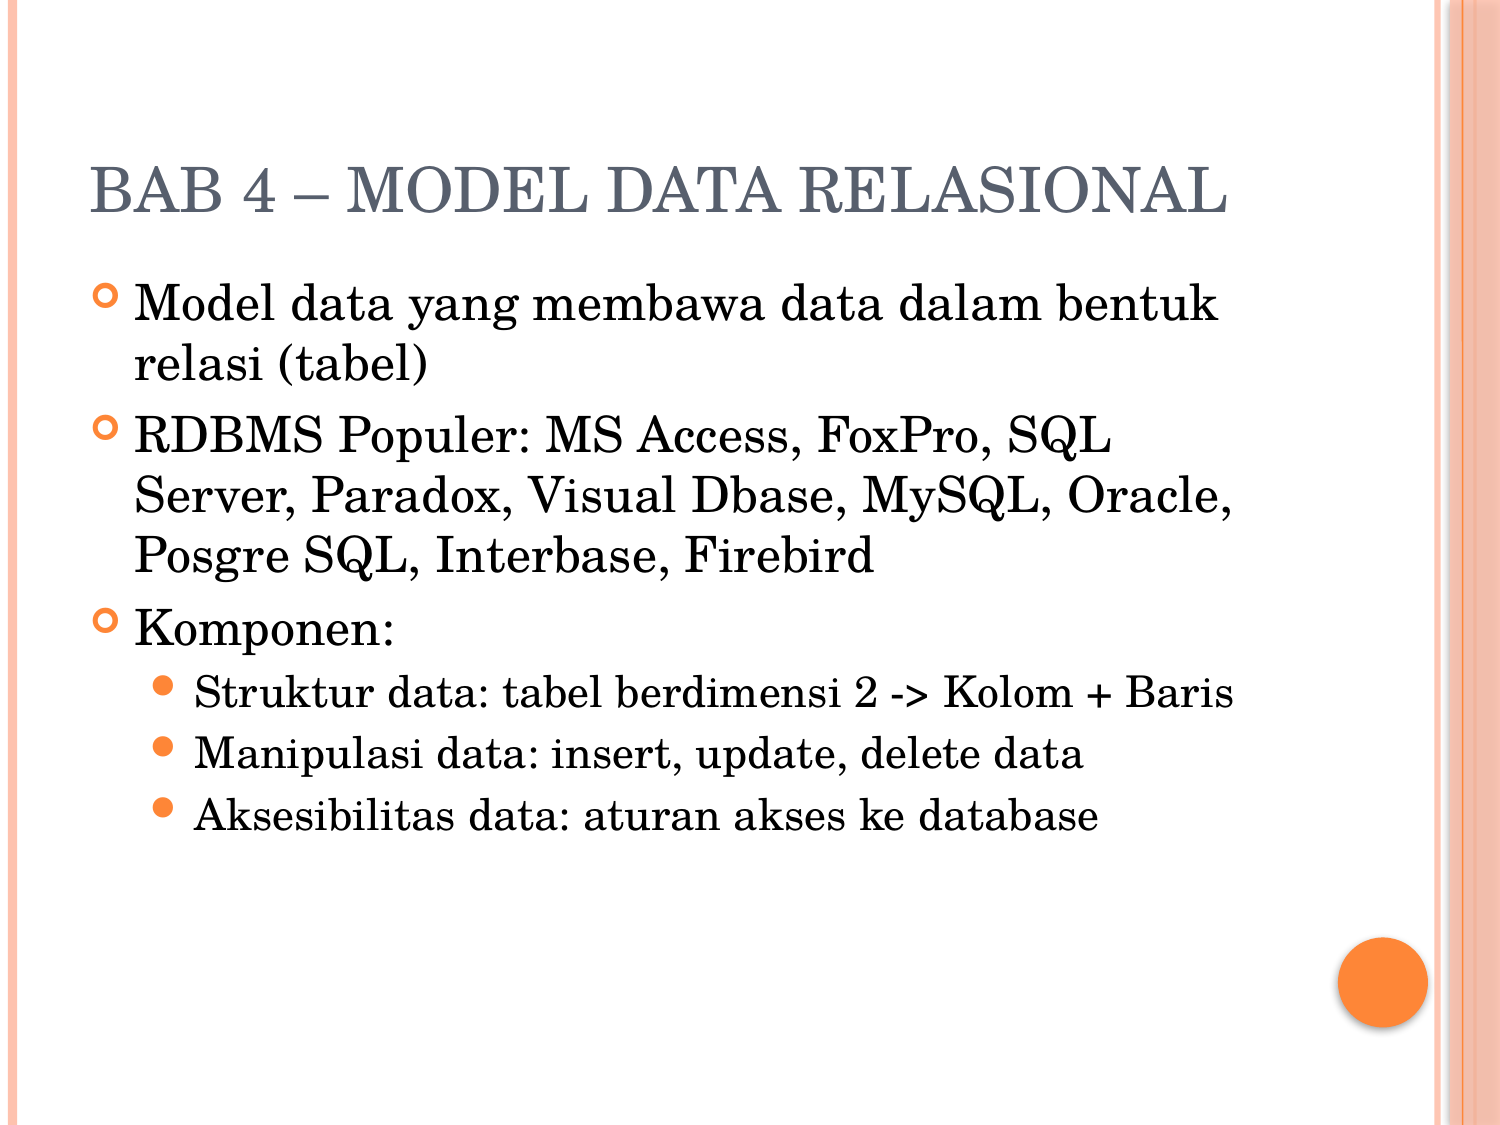

# Bab 4 – Model Data Relasional
Model data yang membawa data dalam bentuk relasi (tabel)
RDBMS Populer: MS Access, FoxPro, SQL Server, Paradox, Visual Dbase, MySQL, Oracle, Posgre SQL, Interbase, Firebird
Komponen:
Struktur data: tabel berdimensi 2 -> Kolom + Baris
Manipulasi data: insert, update, delete data
Aksesibilitas data: aturan akses ke database